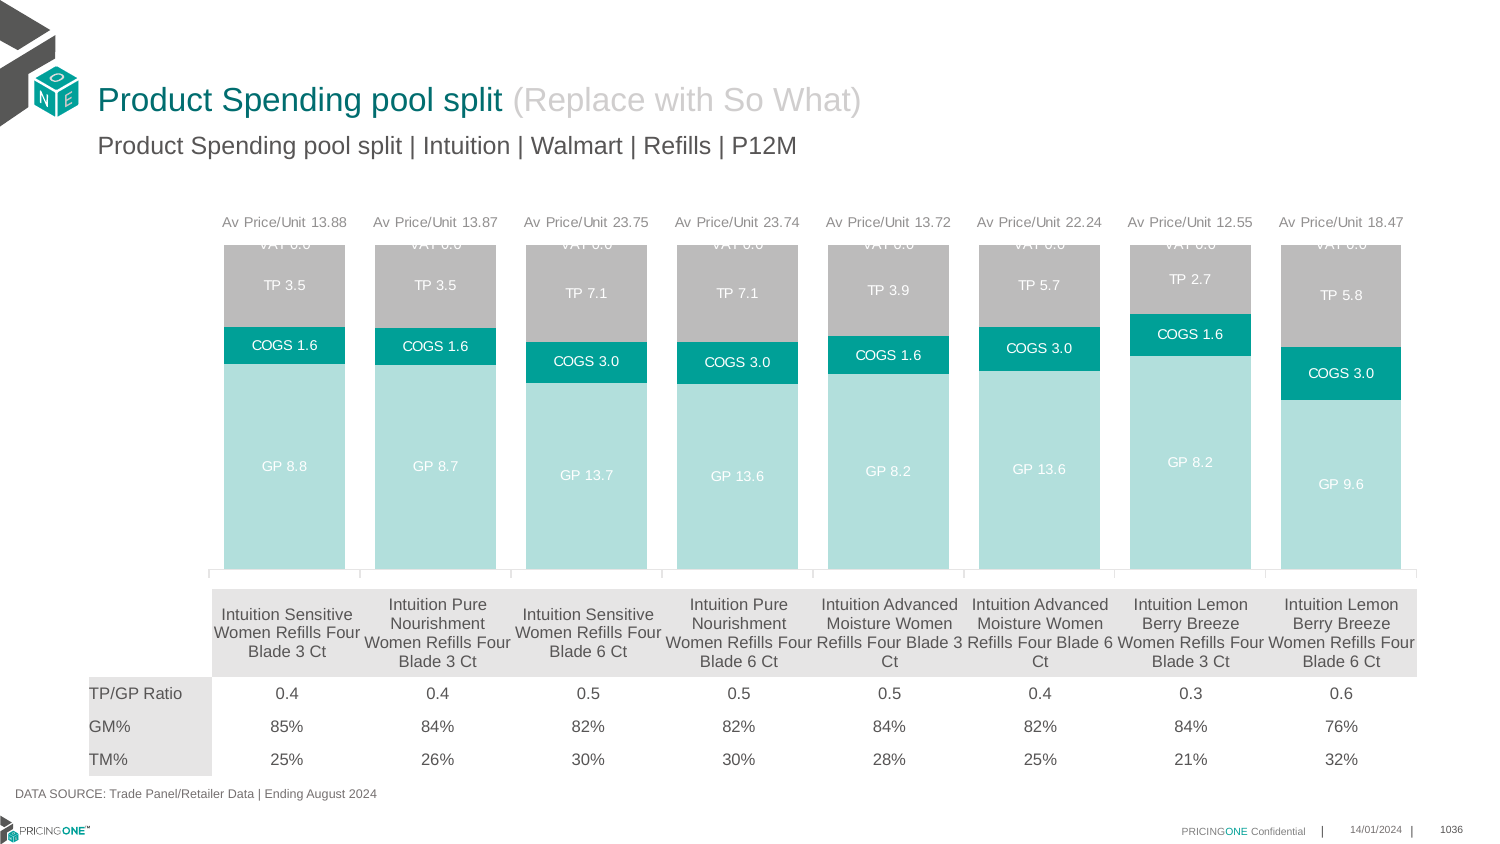

# Product Spending pool split (Replace with So What)
Product Spending pool split | Intuition | Walmart | Refills | P12M

### Chart

| Category | GP | COGS | TP | VAT |
|---|---|---|---|---|
| Av Price/Unit 13.88 | 8.762423045010971 | 1.5907320304936112 | 3.5274653159043687 | 0.0 |
| Av Price/Unit 13.87 | 8.72308672710233 | 1.610303410277024 | 3.5406277090560216 | 0.0 |
| Av Price/Unit 23.75 | 13.668414186150864 | 2.968605880106547 | 7.115306397563561 | 0.0 |
| Av Price/Unit 23.74 | 13.58344994549389 | 3.019378415580612 | 7.137706286913652 | 0.0 |
| Av Price/Unit 13.72 | 8.246794848673607 | 1.6021045086465164 | 3.8752931529874726 | 0.0 |
| Av Price/Unit 22.24 | 13.593107985757884 | 2.9920553407934887 | 5.657493514750762 | 0.0 |
| Av Price/Unit 12.55 | 8.247221522562866 | 1.623076617292456 | 2.682141864737627 | 0.0 |
| Av Price/Unit 18.47 | 9.623606028332127 | 3.007109585358288 | 5.836454275669526 | 0.0 |
|  | Intuition Sensitive Women Refills Four Blade 3 Ct | Intuition Pure Nourishment Women Refills Four Blade 3 Ct | Intuition Sensitive Women Refills Four Blade 6 Ct | Intuition Pure Nourishment Women Refills Four Blade 6 Ct | Intuition Advanced Moisture Women Refills Four Blade 3 Ct | Intuition Advanced Moisture Women Refills Four Blade 6 Ct | Intuition Lemon Berry Breeze Women Refills Four Blade 3 Ct | Intuition Lemon Berry Breeze Women Refills Four Blade 6 Ct |
| --- | --- | --- | --- | --- | --- | --- | --- | --- |
| TP/GP Ratio | 0.4 | 0.4 | 0.5 | 0.5 | 0.5 | 0.4 | 0.3 | 0.6 |
| GM% | 85% | 84% | 82% | 82% | 84% | 82% | 84% | 76% |
| TM% | 25% | 26% | 30% | 30% | 28% | 25% | 21% | 32% |
DATA SOURCE: Trade Panel/Retailer Data | Ending August 2024

14/01/2024
1036